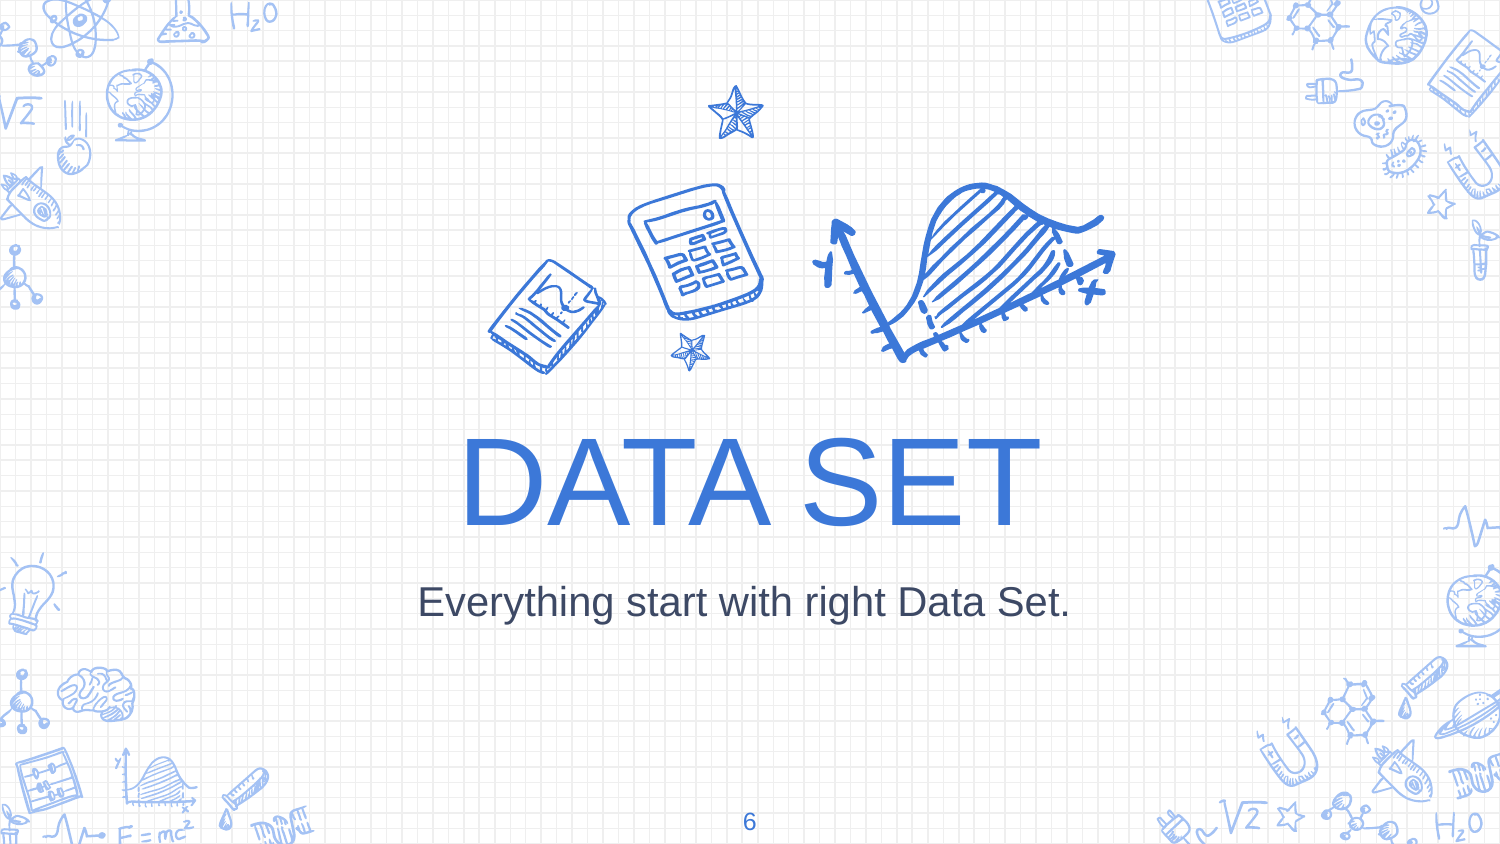

DATA SET
Everything start with right Data Set.
6